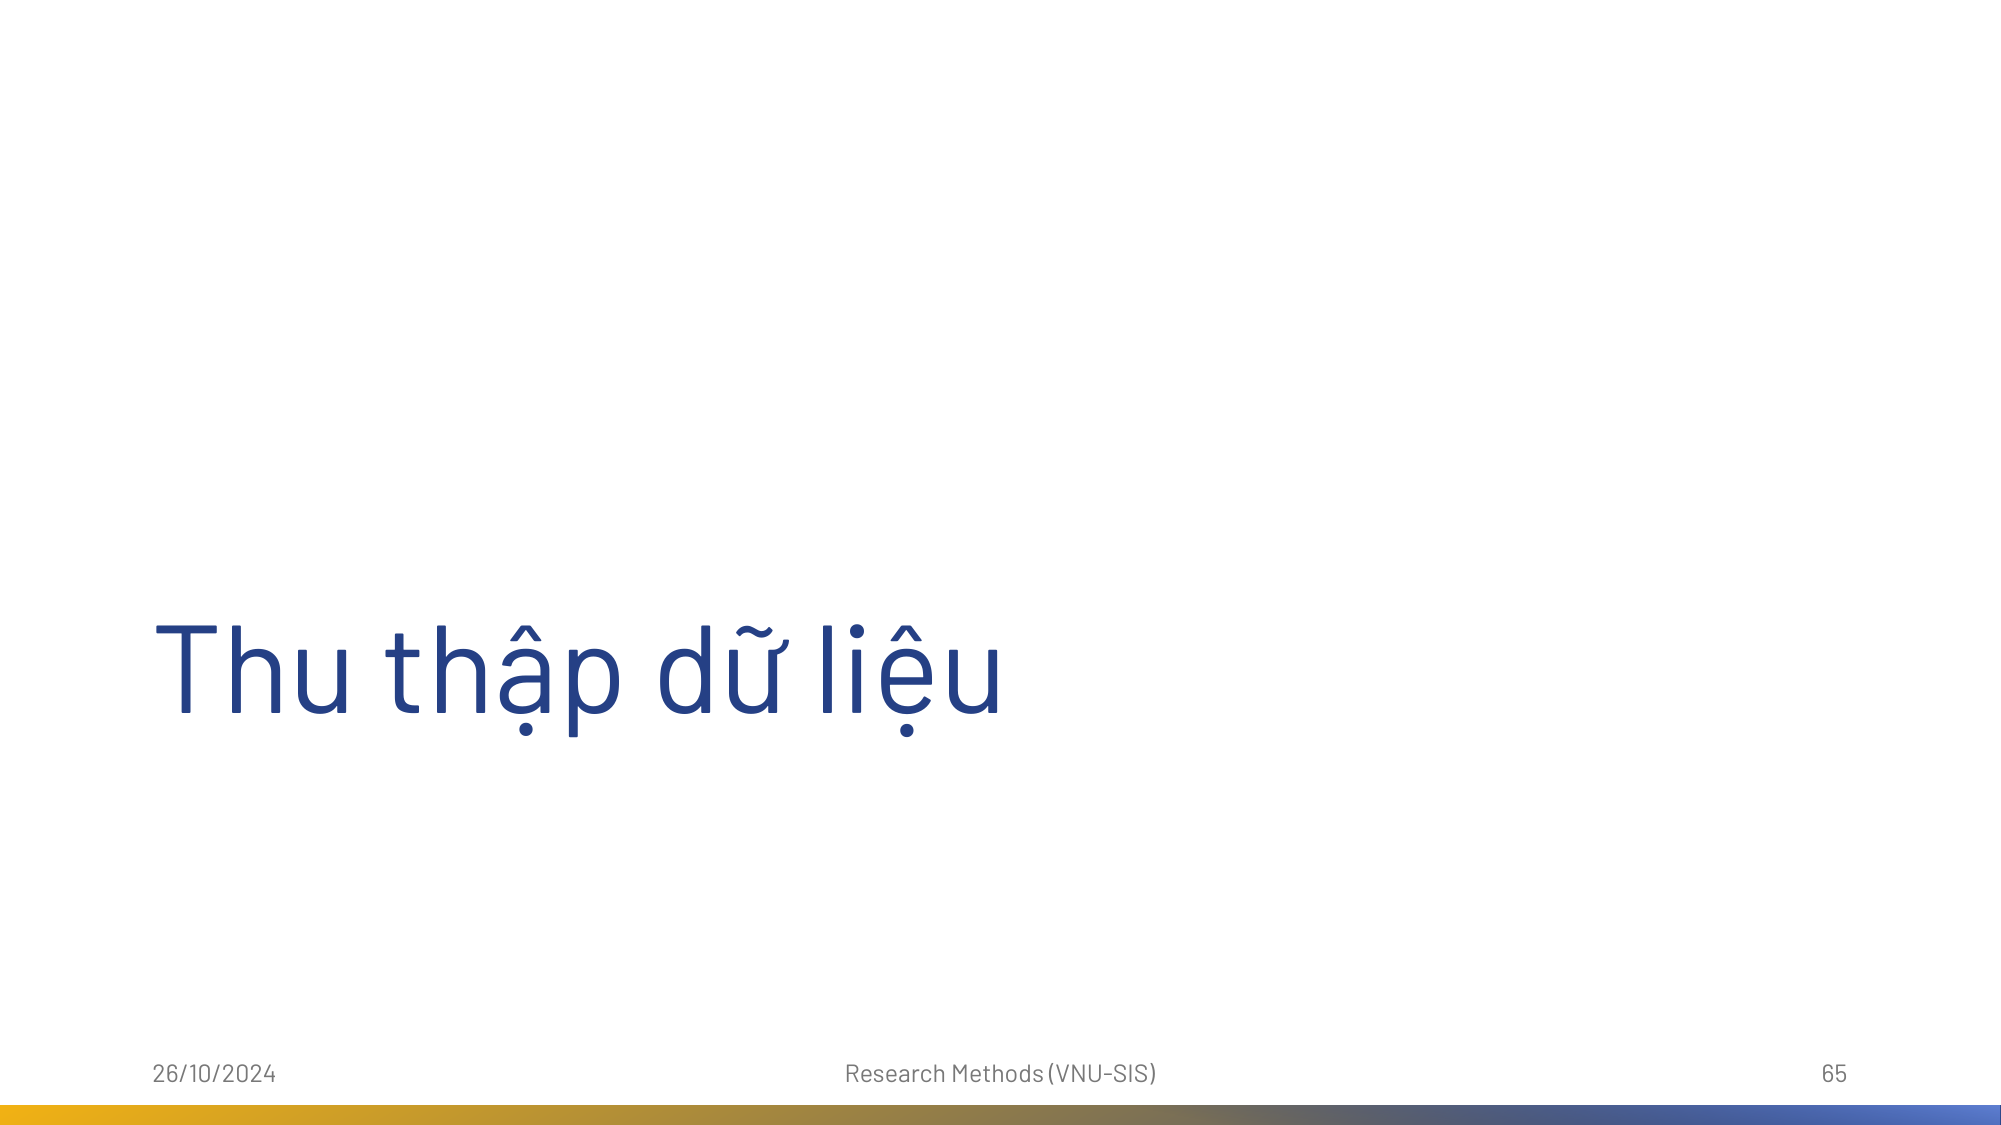

# Thu thập dữ liệu

26/10/2024
Research Methods (VNU-SIS)
65